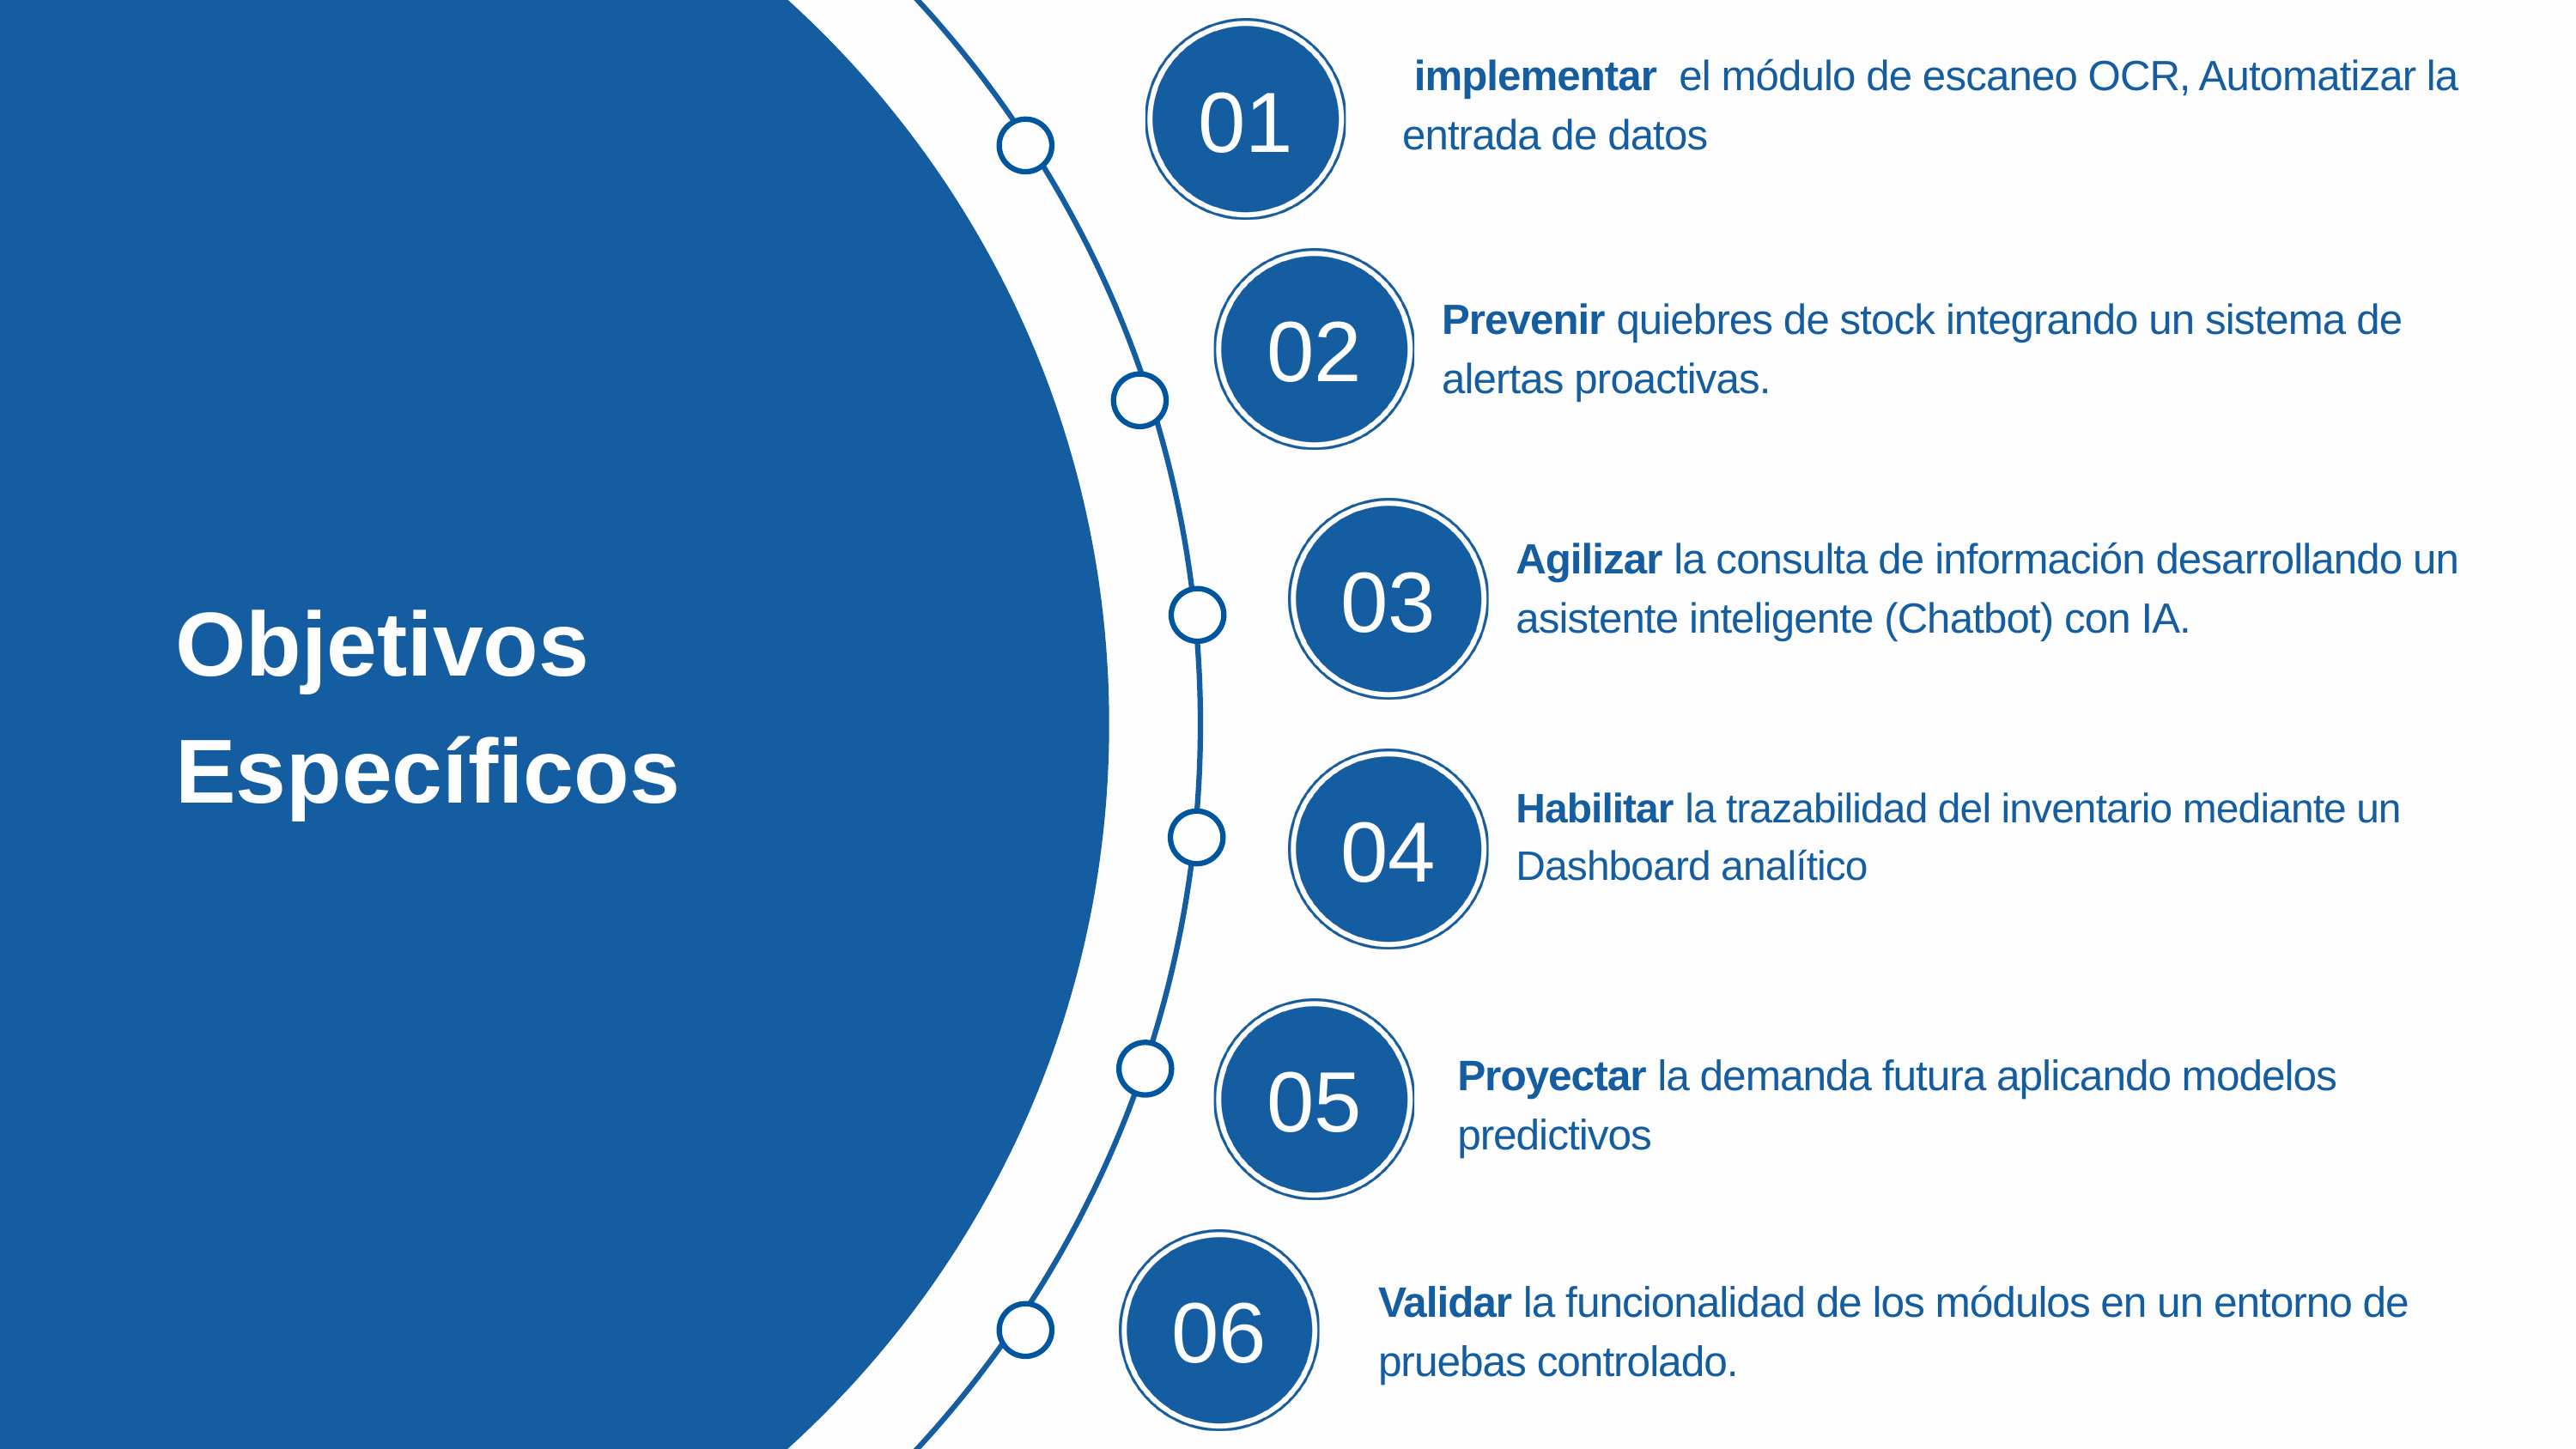

implementar  el módulo de escaneo OCR, Automatizar la entrada de datos

01

02
Prevenir quiebres de stock integrando un sistema de alertas proactivas.

Agilizar la consulta de información desarrollando un asistente inteligente (Chatbot) con IA.

03
Objetivos Específicos

Habilitar la trazabilidad del inventario mediante un Dashboard analítico
04

05
Proyectar la demanda futura aplicando modelos predictivos

06
Validar la funcionalidad de los módulos en un entorno de pruebas controlado.